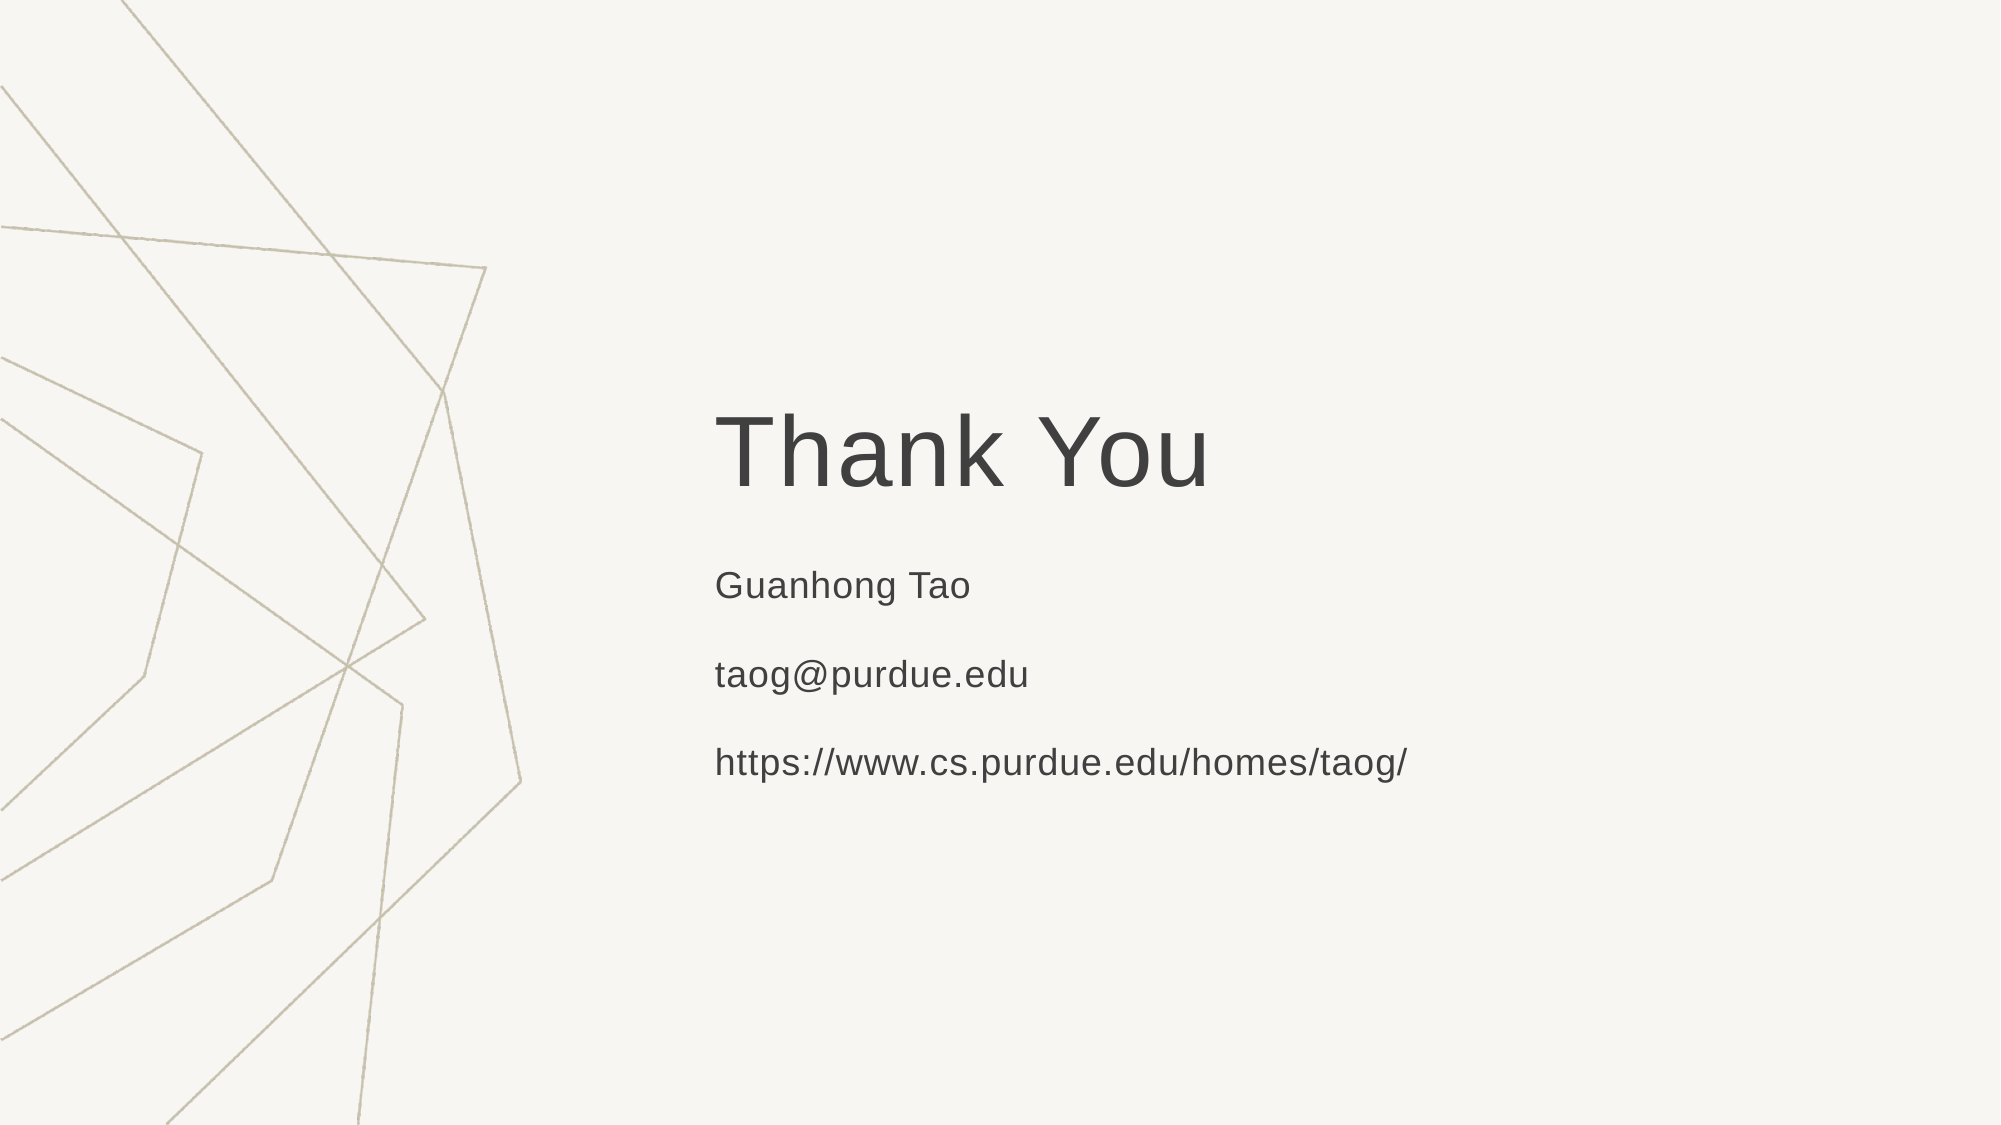

# Thank You
Guanhong Tao
taog@purdue.edu
https://www.cs.purdue.edu/homes/taog/